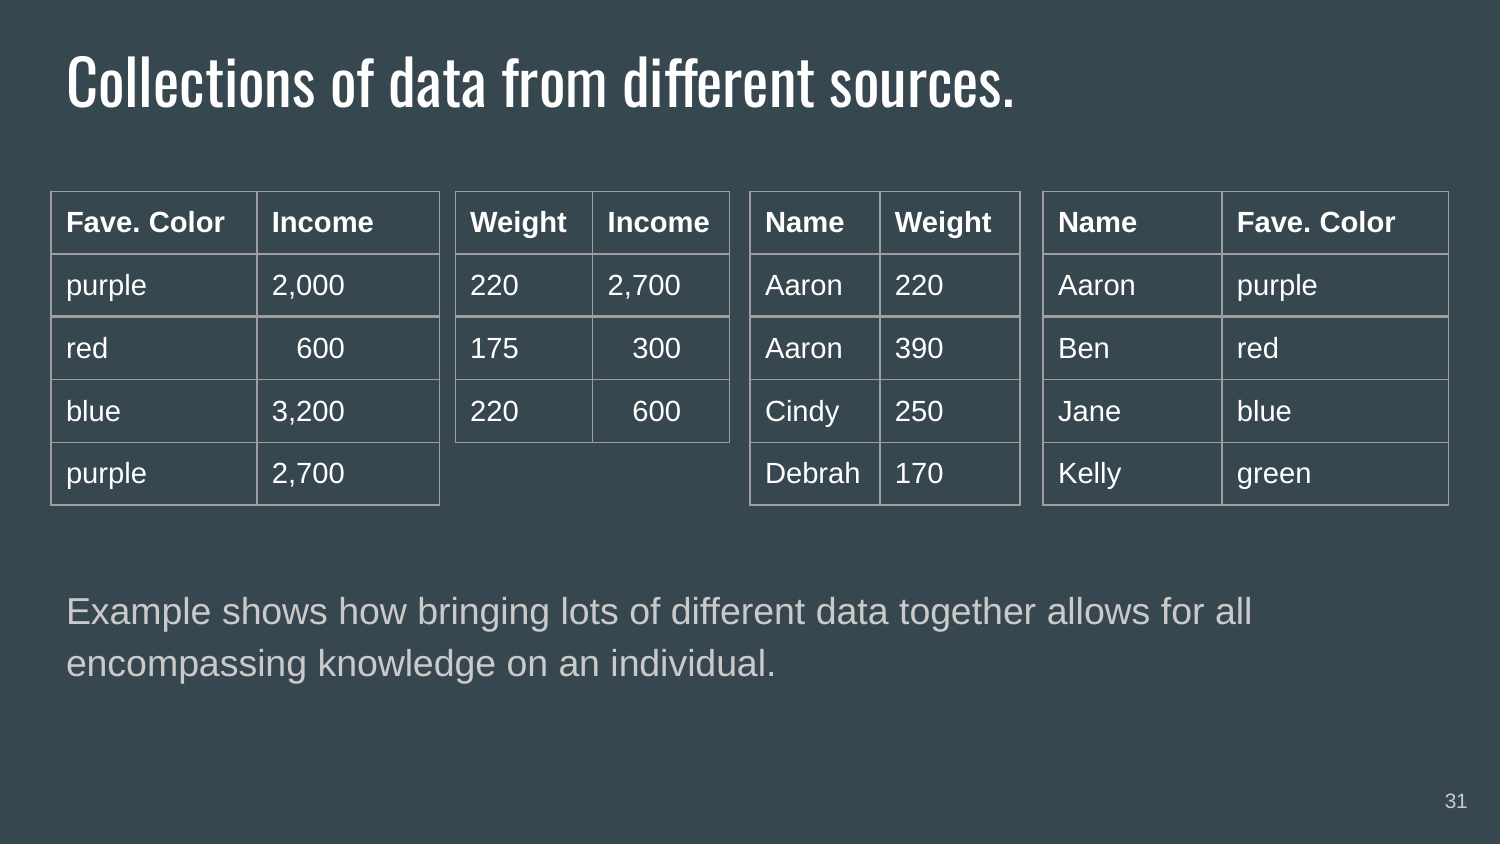

# Collections of data from different sources.
| Fave. Color | Income |
| --- | --- |
| purple | 2,000 |
| red | 600 |
| blue | 3,200 |
| purple | 2,700 |
| Weight | Income |
| --- | --- |
| 220 | 2,700 |
| 175 | 300 |
| 220 | 600 |
| Name | Weight |
| --- | --- |
| Aaron | 220 |
| Aaron | 390 |
| Cindy | 250 |
| Debrah | 170 |
| Name | Fave. Color |
| --- | --- |
| Aaron | purple |
| Ben | red |
| Jane | blue |
| Kelly | green |
Example shows how bringing lots of different data together allows for all encompassing knowledge on an individual.
31